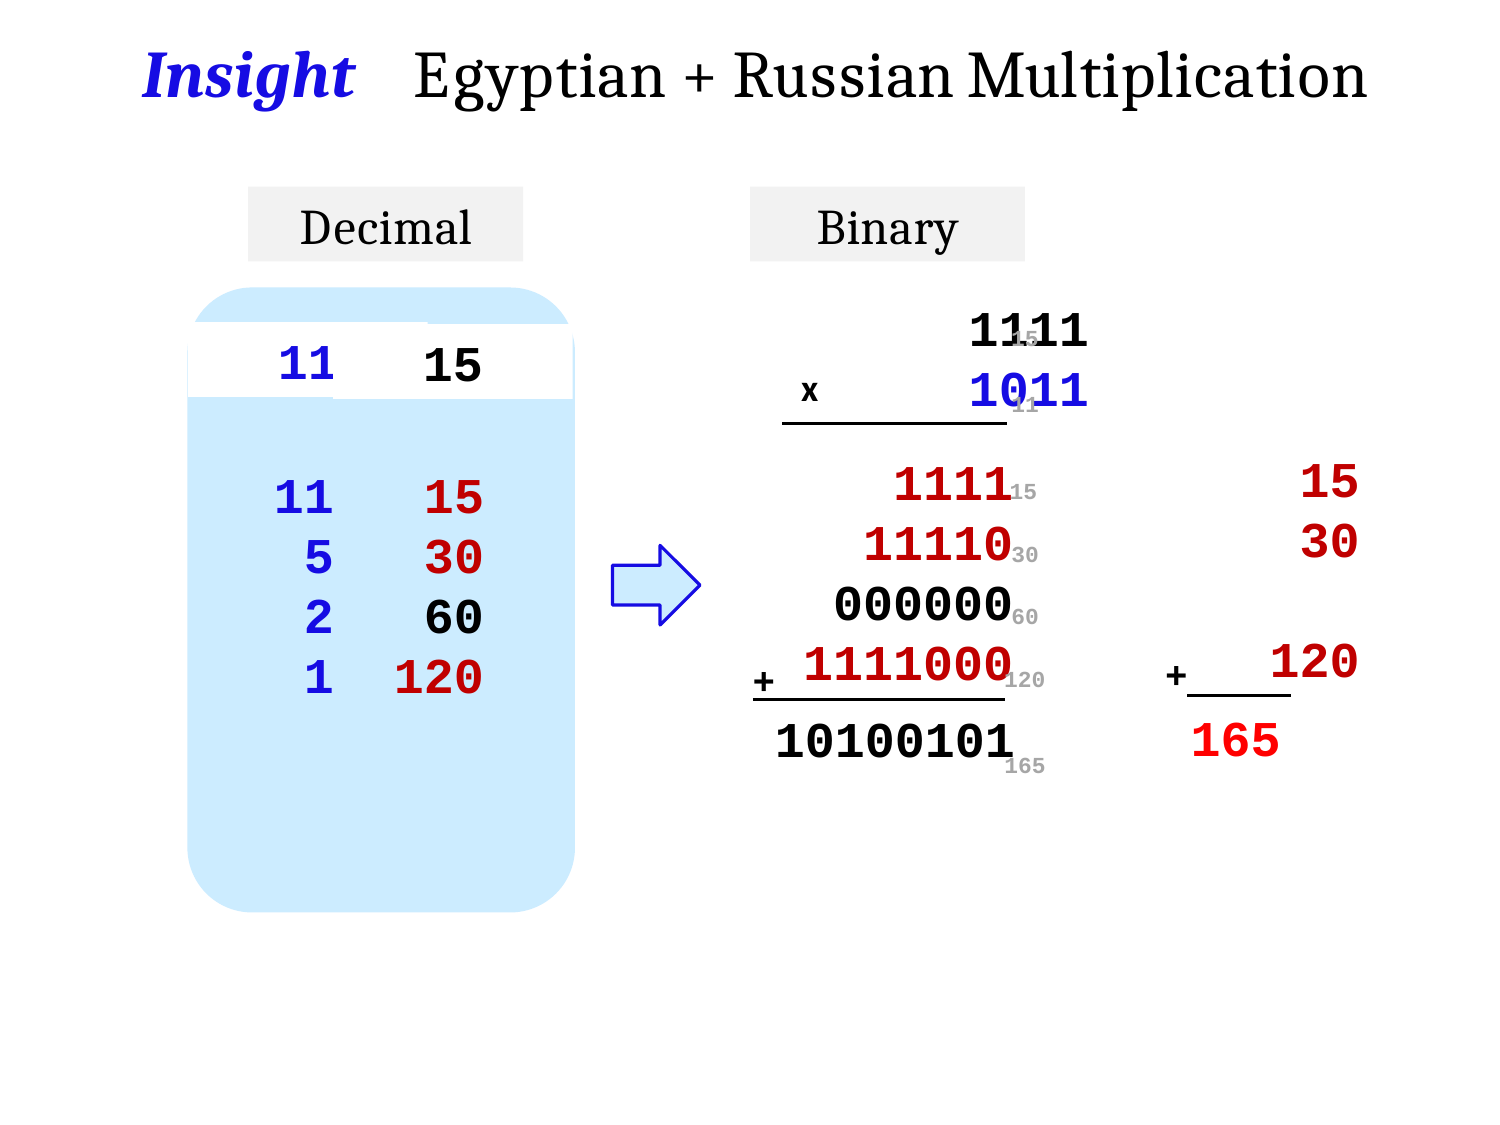

Insight    Egyptian + Russian Multiplication
Decimal
Binary

1111
   1011
15
11
15
x
11
15
30

120

            1111
           11110
          000000
         1111000
11   15
 5   30
 2   60
 1  120

15
30

60
+
+
120
165
10100101
165